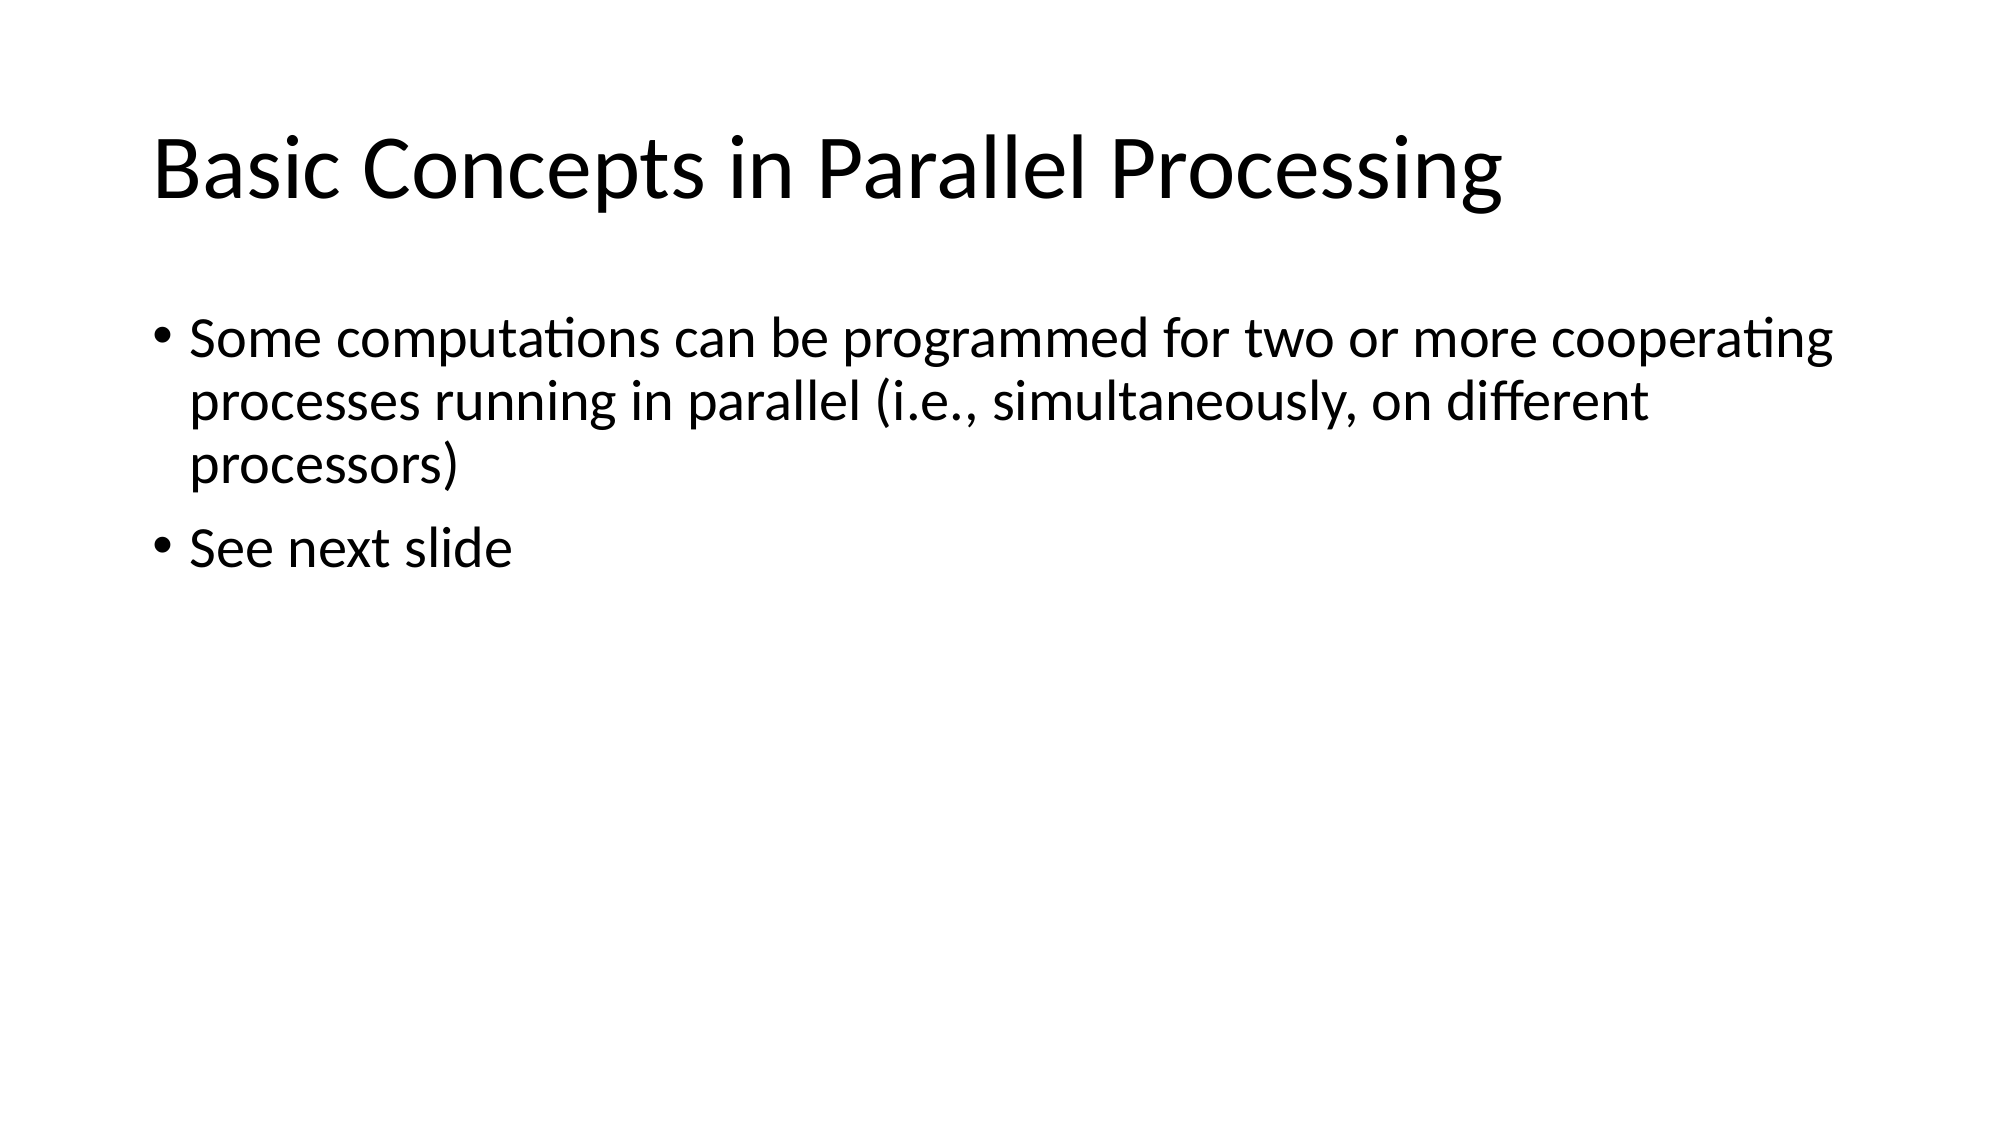

# Basic Concepts in Parallel Processing
Some computations can be programmed for two or more cooperating processes running in parallel (i.e., simultaneously, on different processors)
See next slide